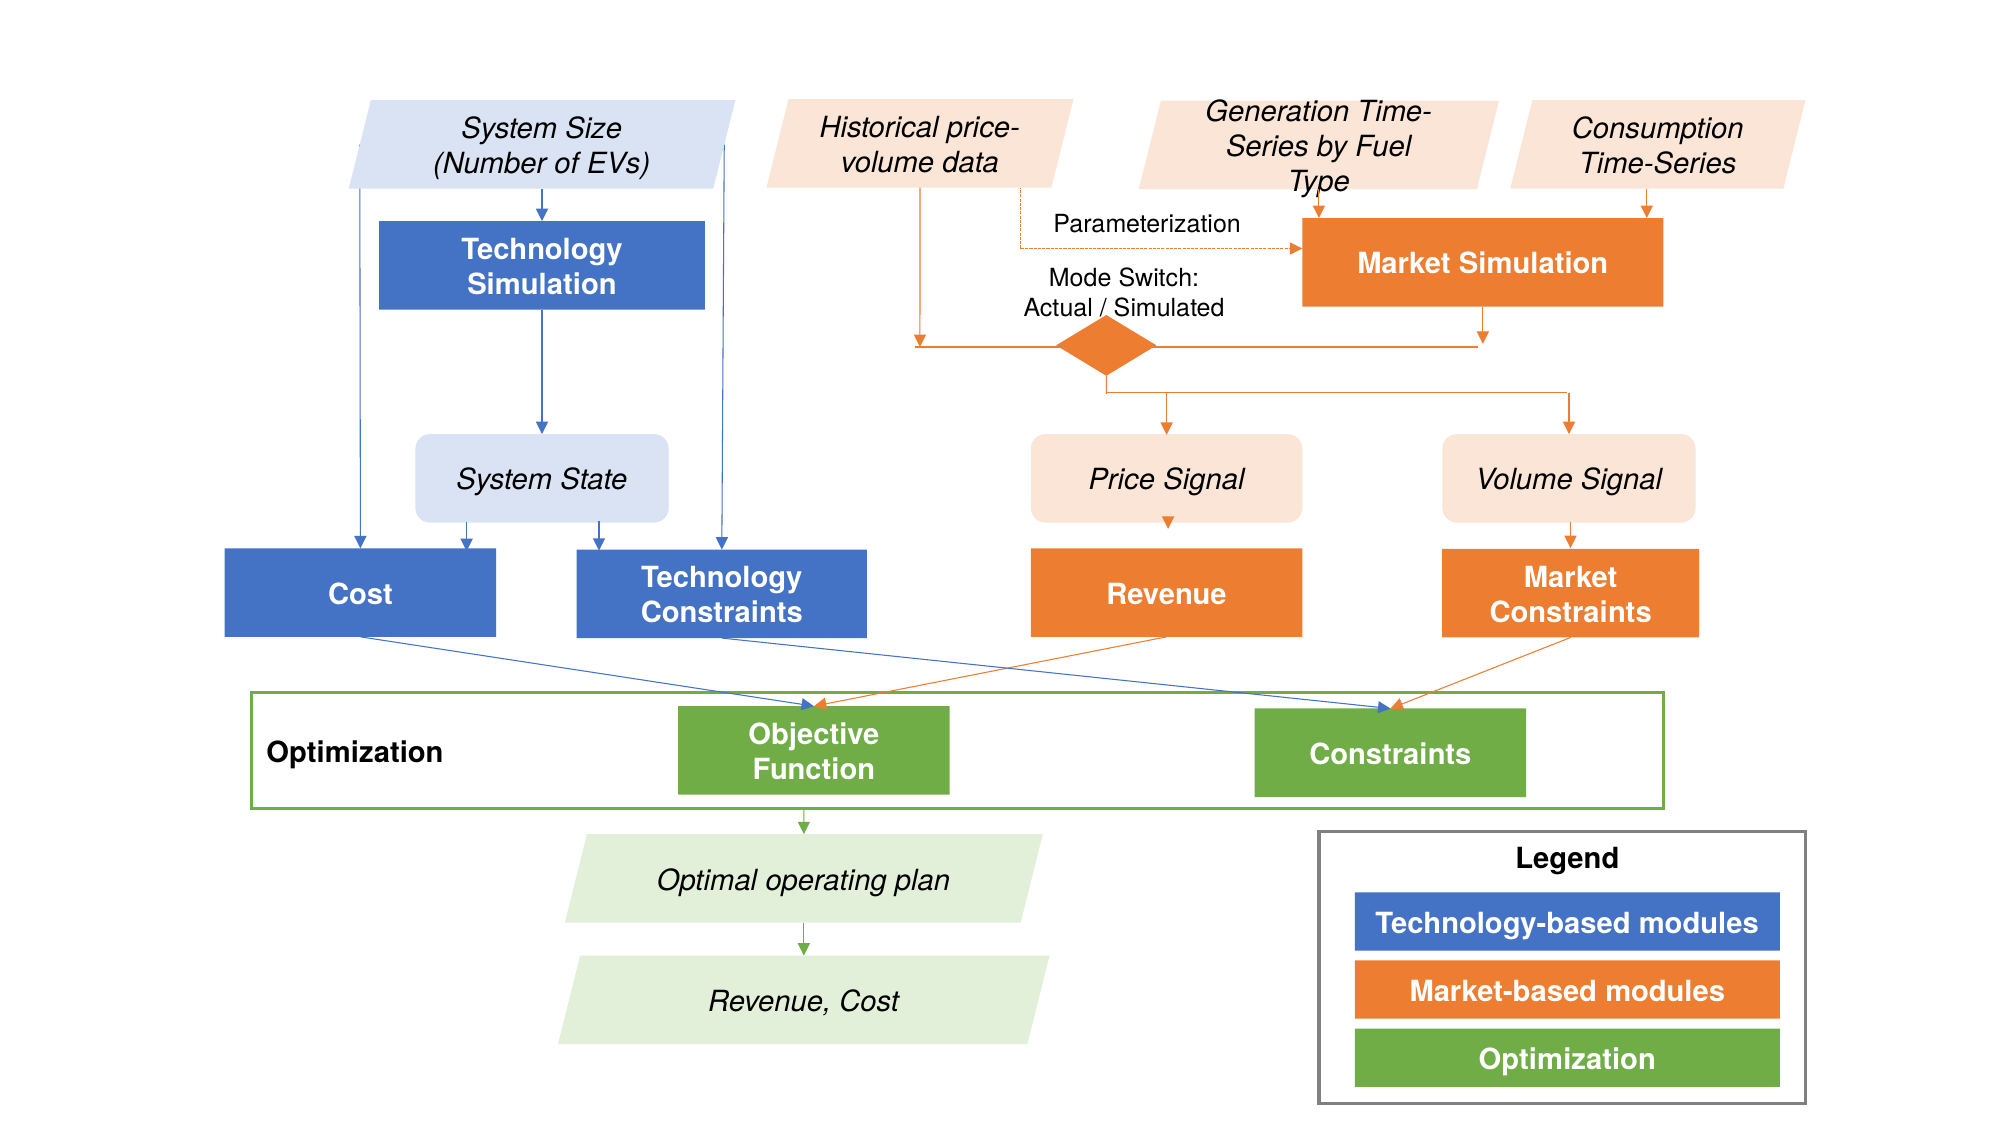

Historical price-volume data
System Size (Number of EVs)
Consumption Time-Series
Generation Time-Series by Fuel Type
Parameterization
Market Simulation
Technology Simulation
Mode Switch:
Actual / Simulated

System State
Price Signal
Volume Signal
Cost
Revenue
Market Constraints
Technology Constraints
Optimization
Objective Function
Constraints

Legend
Optimal operating plan
Technology-based modules
Revenue, Cost
Market-based modules
Optimization